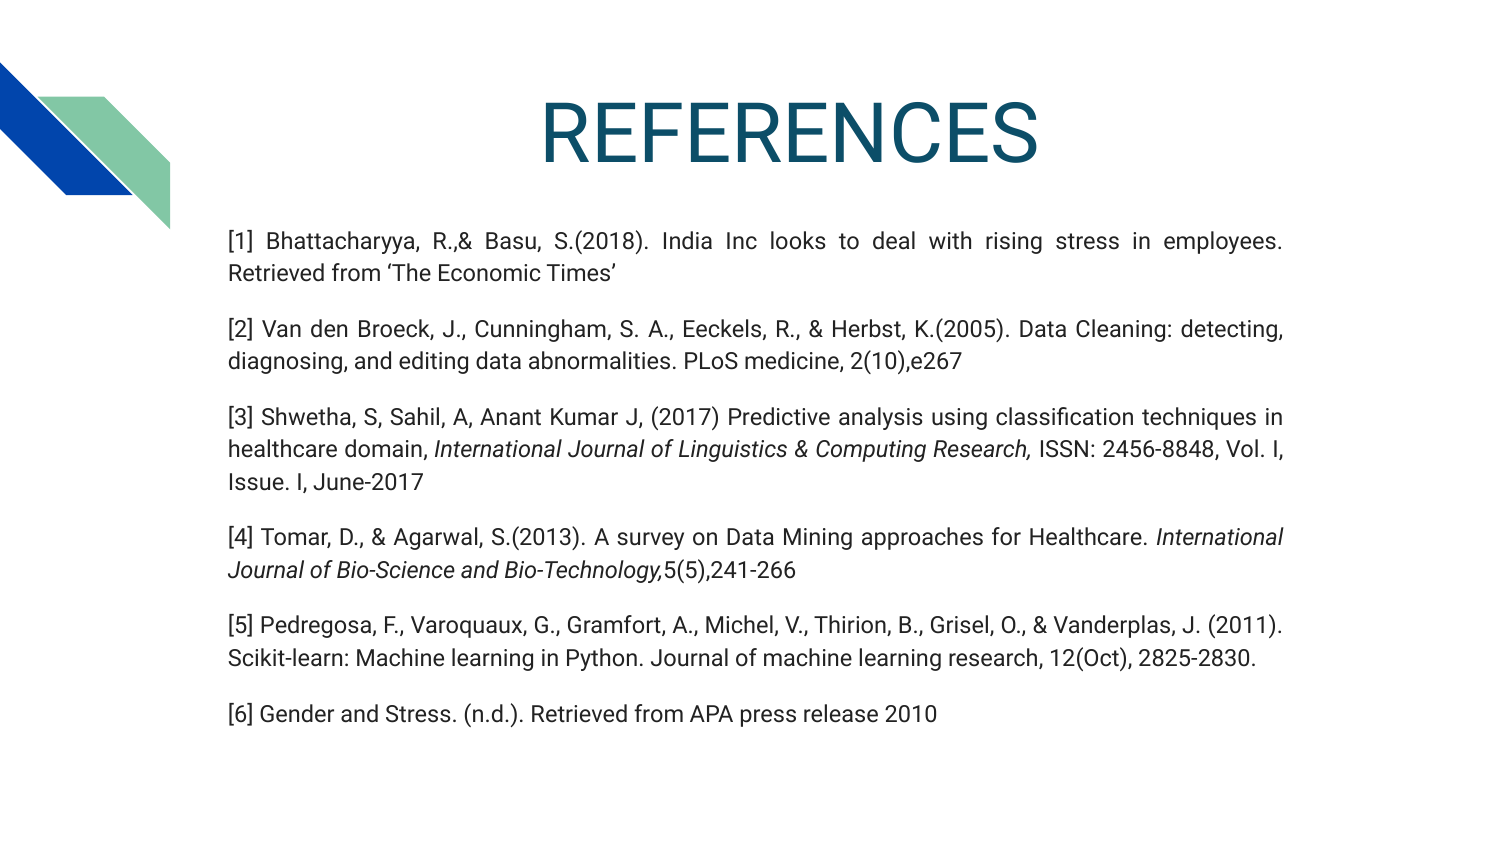

# REFERENCES

[1] Bhattacharyya, R.,& Basu, S.(2018). India Inc looks to deal with rising stress in employees. Retrieved from ‘The Economic Times’
[2] Van den Broeck, J., Cunningham, S. A., Eeckels, R., & Herbst, K.(2005). Data Cleaning: detecting, diagnosing, and editing data abnormalities. PLoS medicine, 2(10),e267
[3] Shwetha, S, Sahil, A, Anant Kumar J, (2017) Predictive analysis using classification techniques in healthcare domain, International Journal of Linguistics & Computing Research, ISSN: 2456-8848, Vol. I, Issue. I, June-2017
[4] Tomar, D., & Agarwal, S.(2013). A survey on Data Mining approaches for Healthcare. International Journal of Bio-Science and Bio-Technology,5(5),241-266
[5] Pedregosa, F., Varoquaux, G., Gramfort, A., Michel, V., Thirion, B., Grisel, O., & Vanderplas, J. (2011). Scikit-learn: Machine learning in Python. Journal of machine learning research, 12(Oct), 2825-2830.
[6] Gender and Stress. (n.d.). Retrieved from APA press release 2010